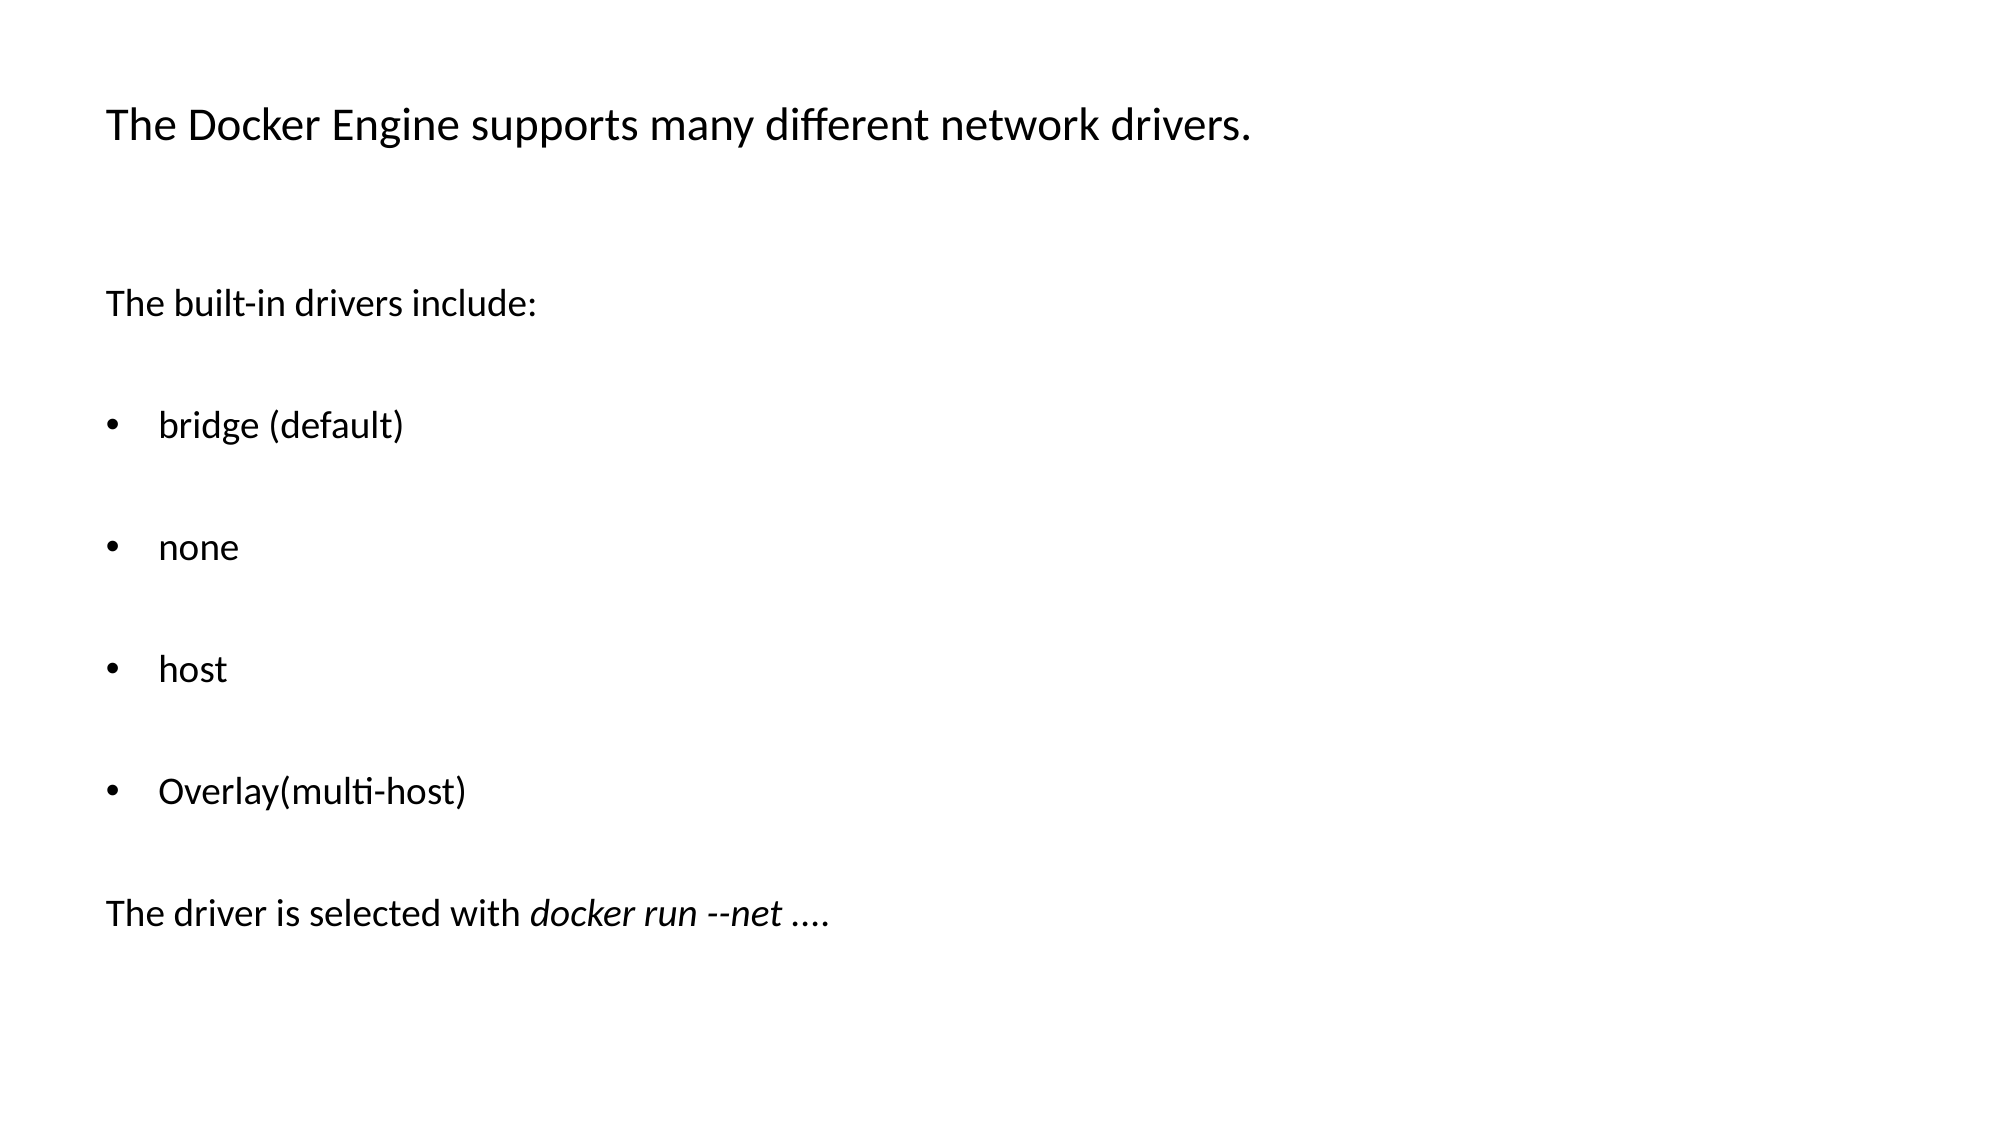

The Docker Engine supports many different network drivers.

The built-in drivers include:

bridge (default)

none

host

Overlay(multi-host)

The driver is selected with docker run --net ....